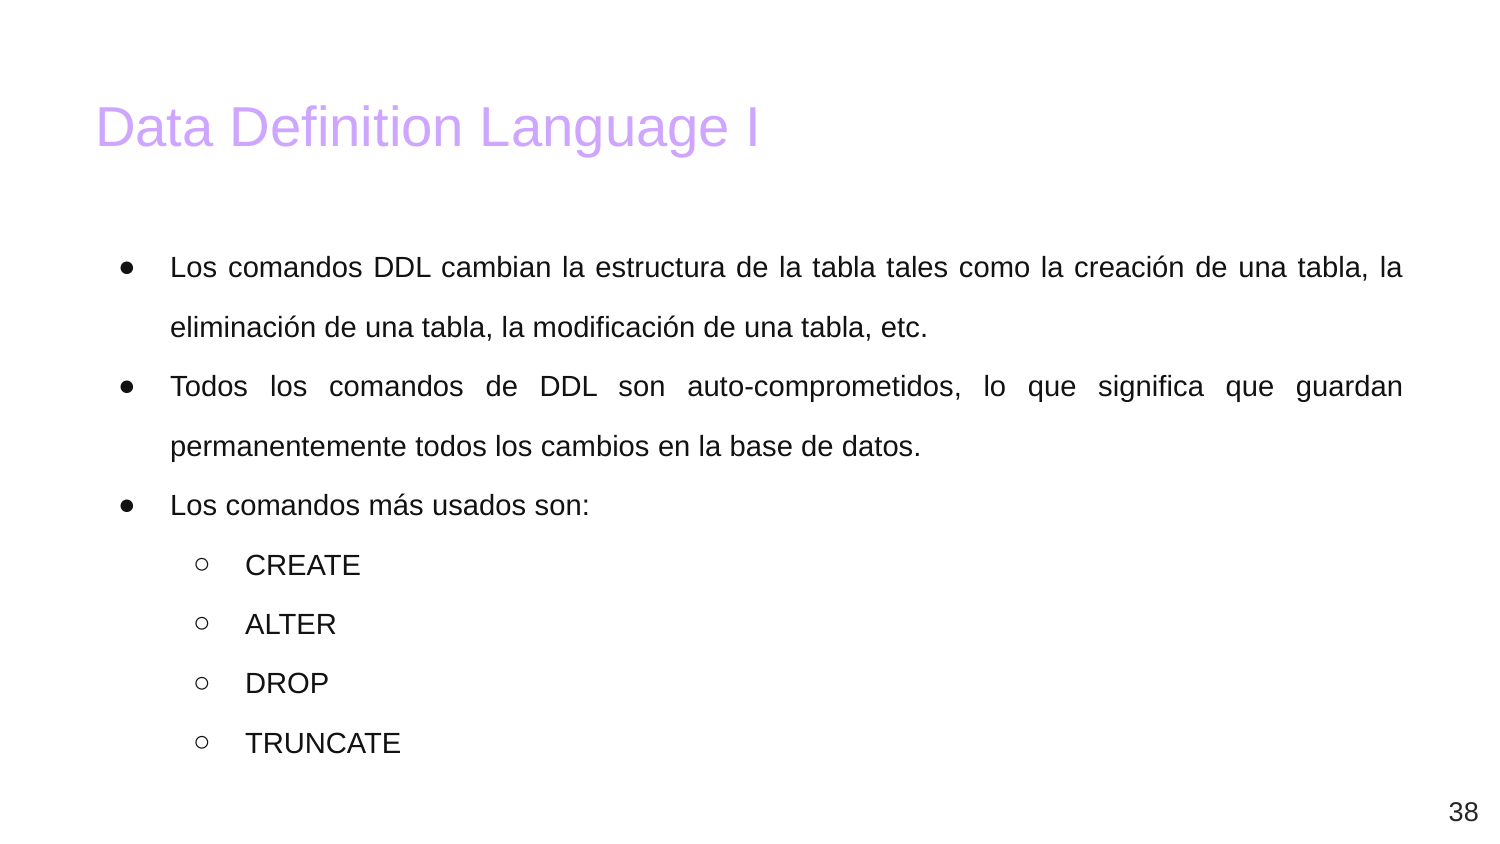

# Data Definition Language I
Los comandos DDL cambian la estructura de la tabla tales como la creación de una tabla, la eliminación de una tabla, la modificación de una tabla, etc.
Todos los comandos de DDL son auto-comprometidos, lo que significa que guardan permanentemente todos los cambios en la base de datos.
Los comandos más usados son:
CREATE
ALTER
DROP
TRUNCATE

38